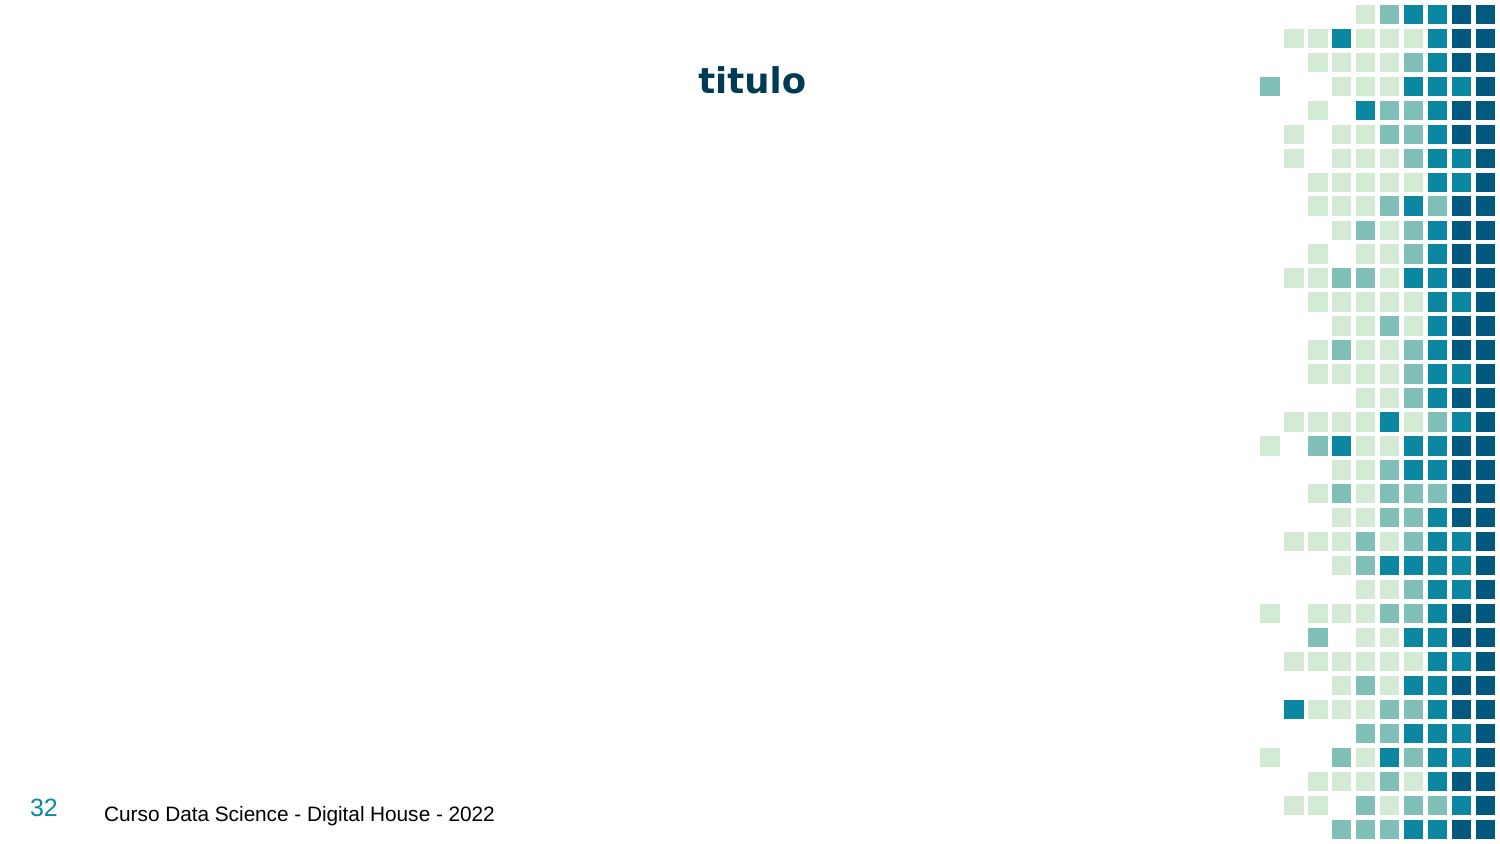

titulo
32
Curso Data Science - Digital House - 2022